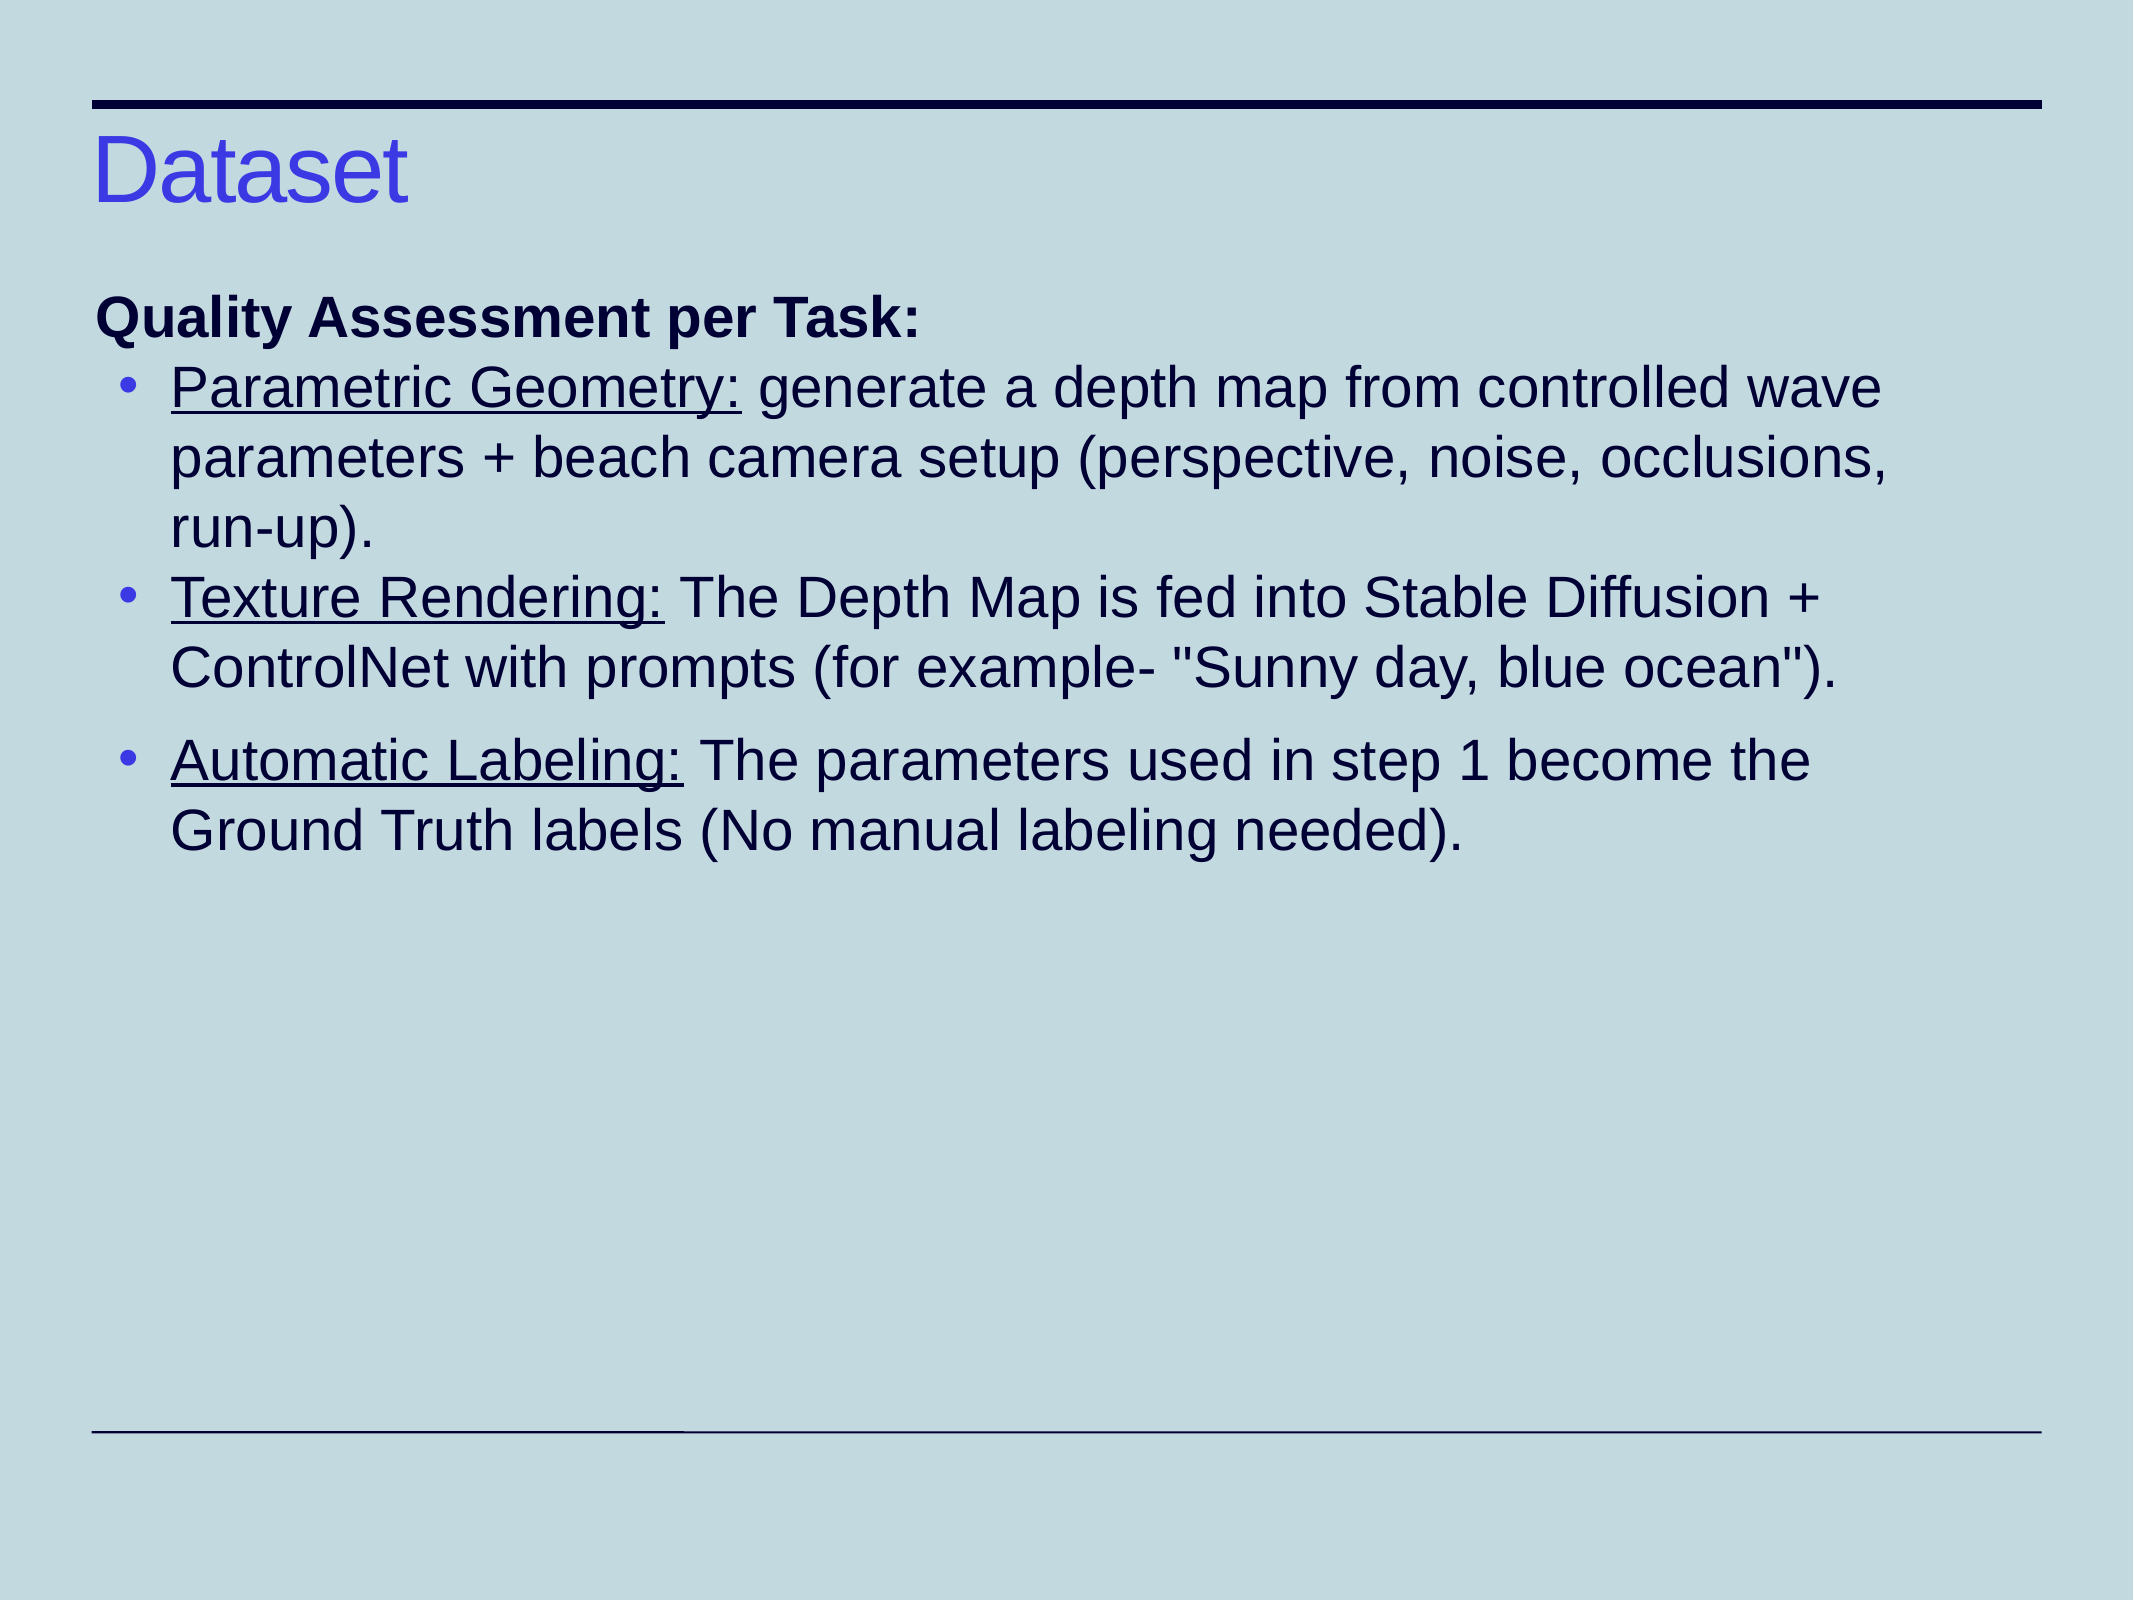

Dataset

Quality Assessment per Task:
Parametric Geometry: generate a depth map from controlled wave parameters + beach camera setup (perspective, noise, occlusions, run-up).
Texture Rendering: The Depth Map is fed into Stable Diffusion + ControlNet with prompts (for example- "Sunny day, blue ocean").
Automatic Labeling: The parameters used in step 1 become the Ground Truth labels (No manual labeling needed).